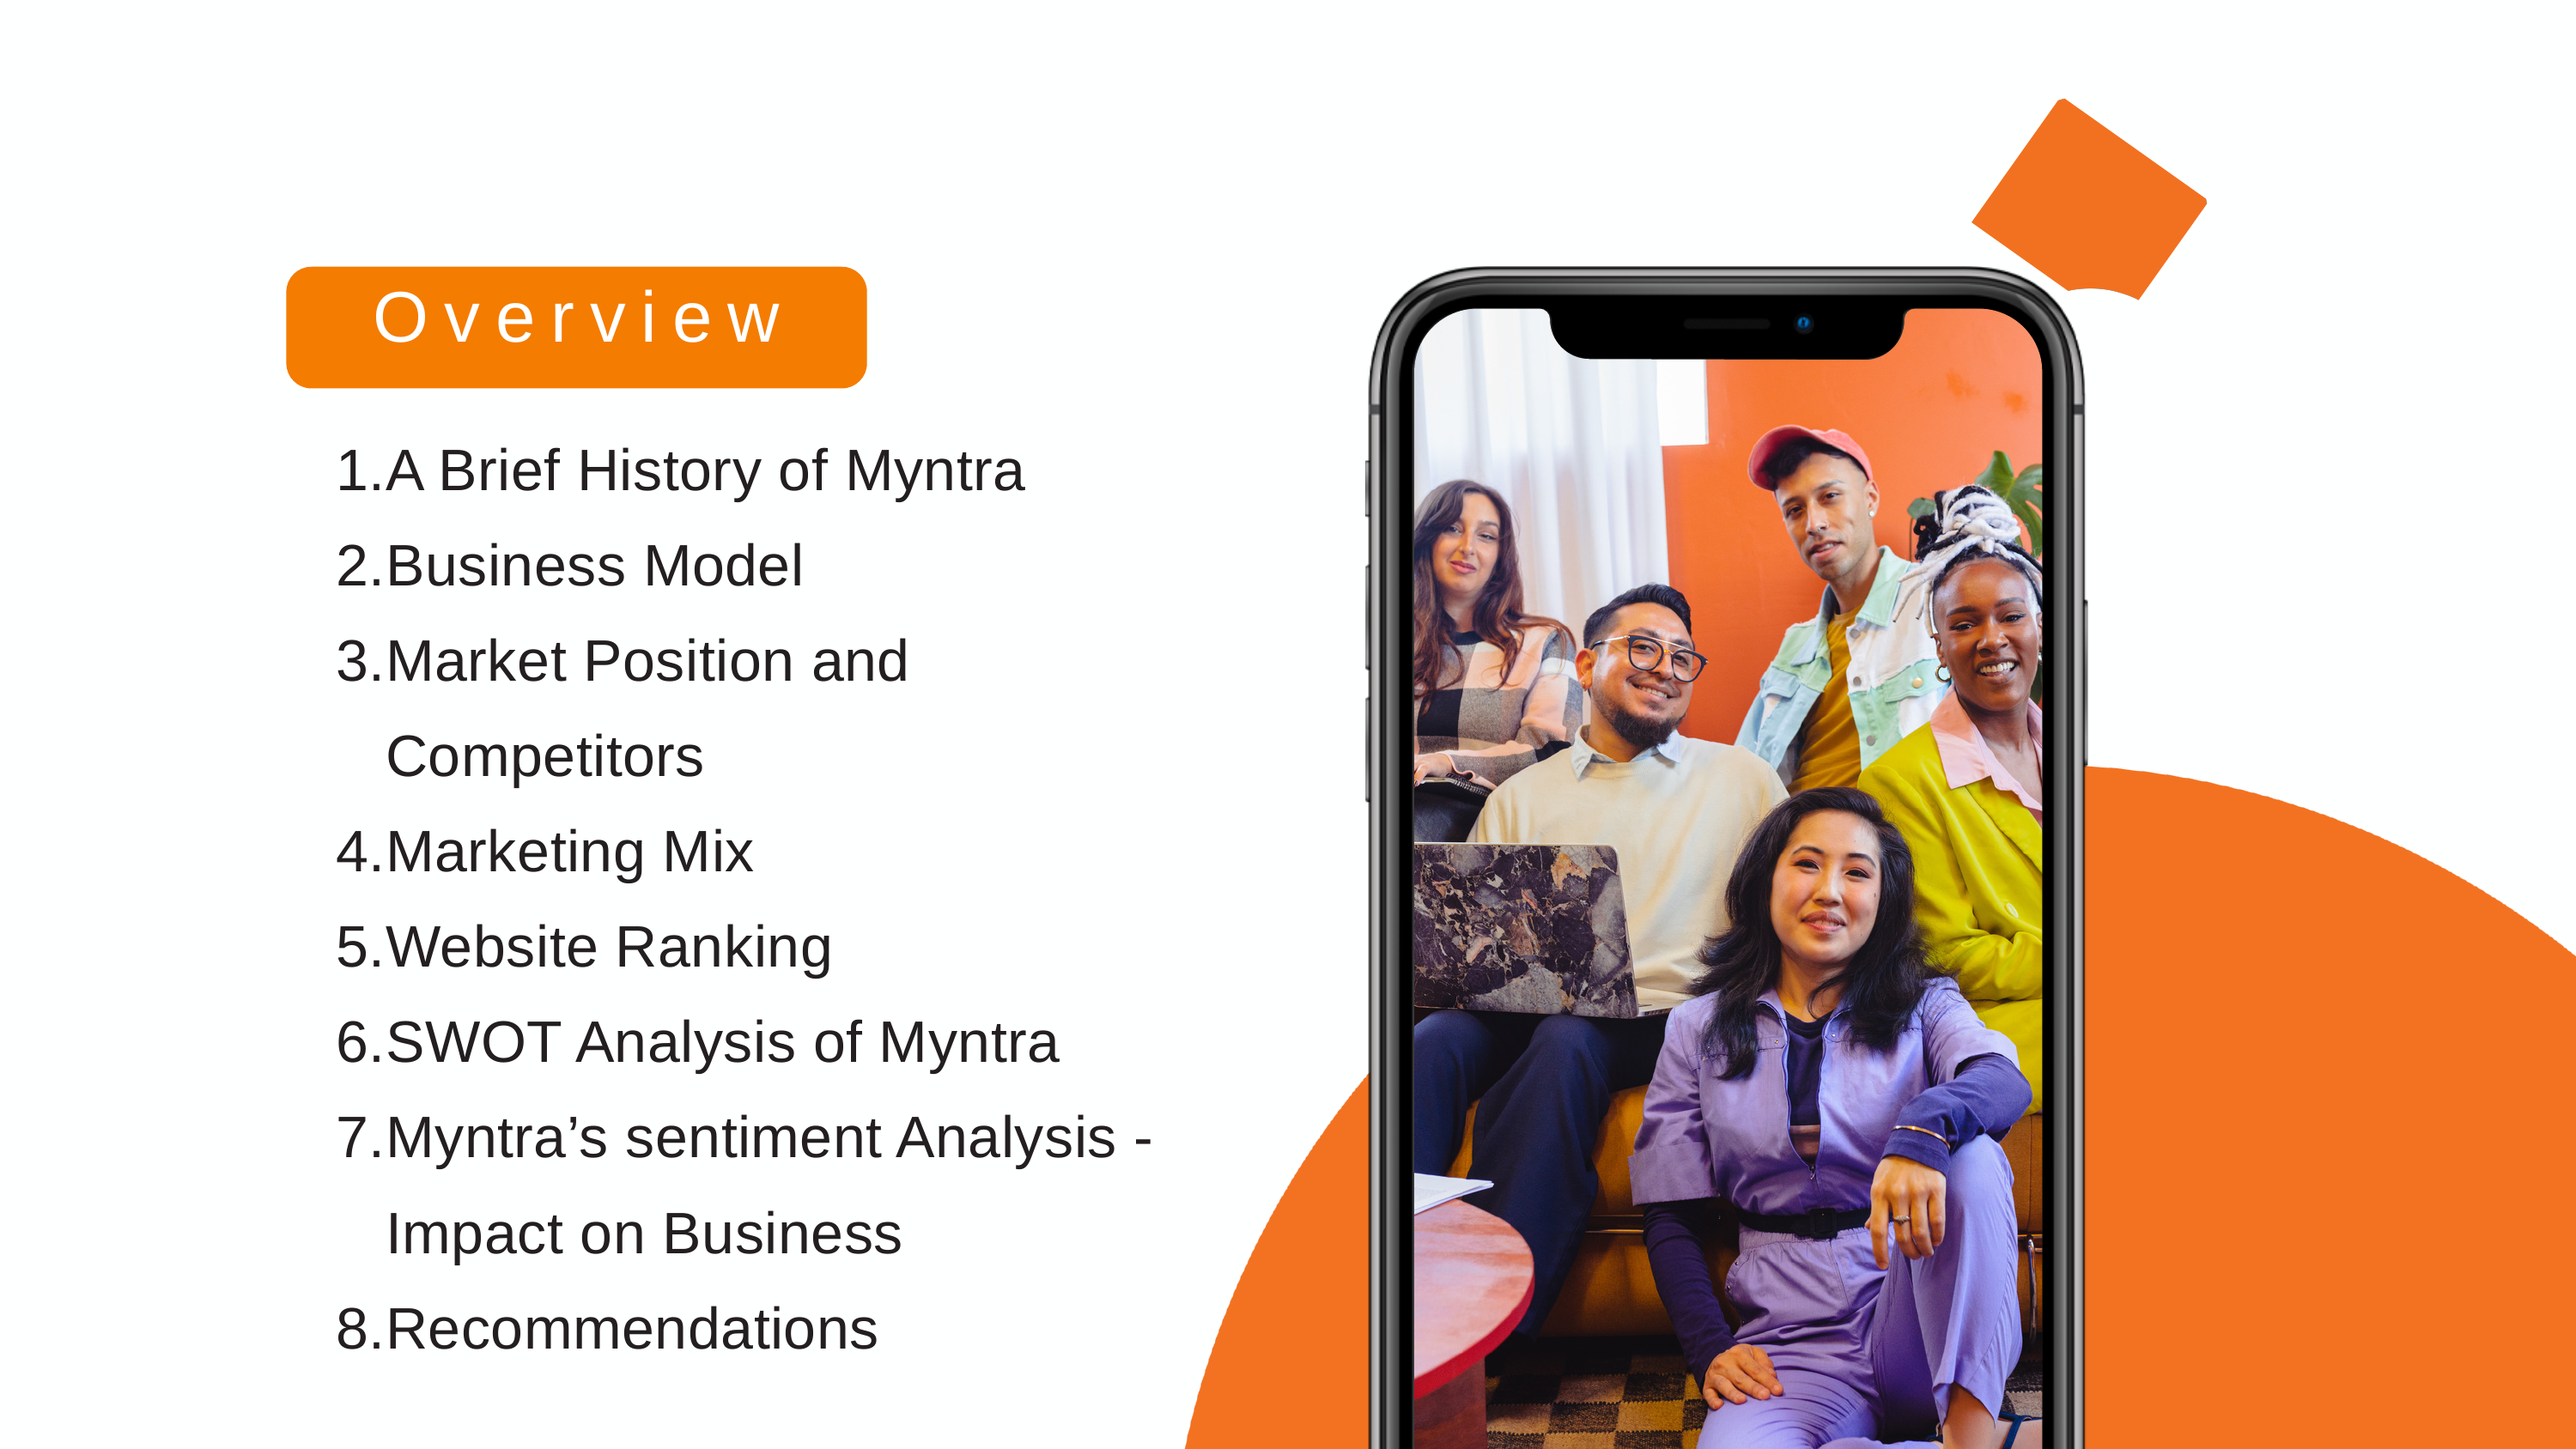

Overview

A Brief History of Myntra
Business Model
Market Position and Competitors
Marketing Mix
Website Ranking
SWOT Analysis of Myntra
Myntra’s sentiment Analysis - Impact on Business
Recommendations